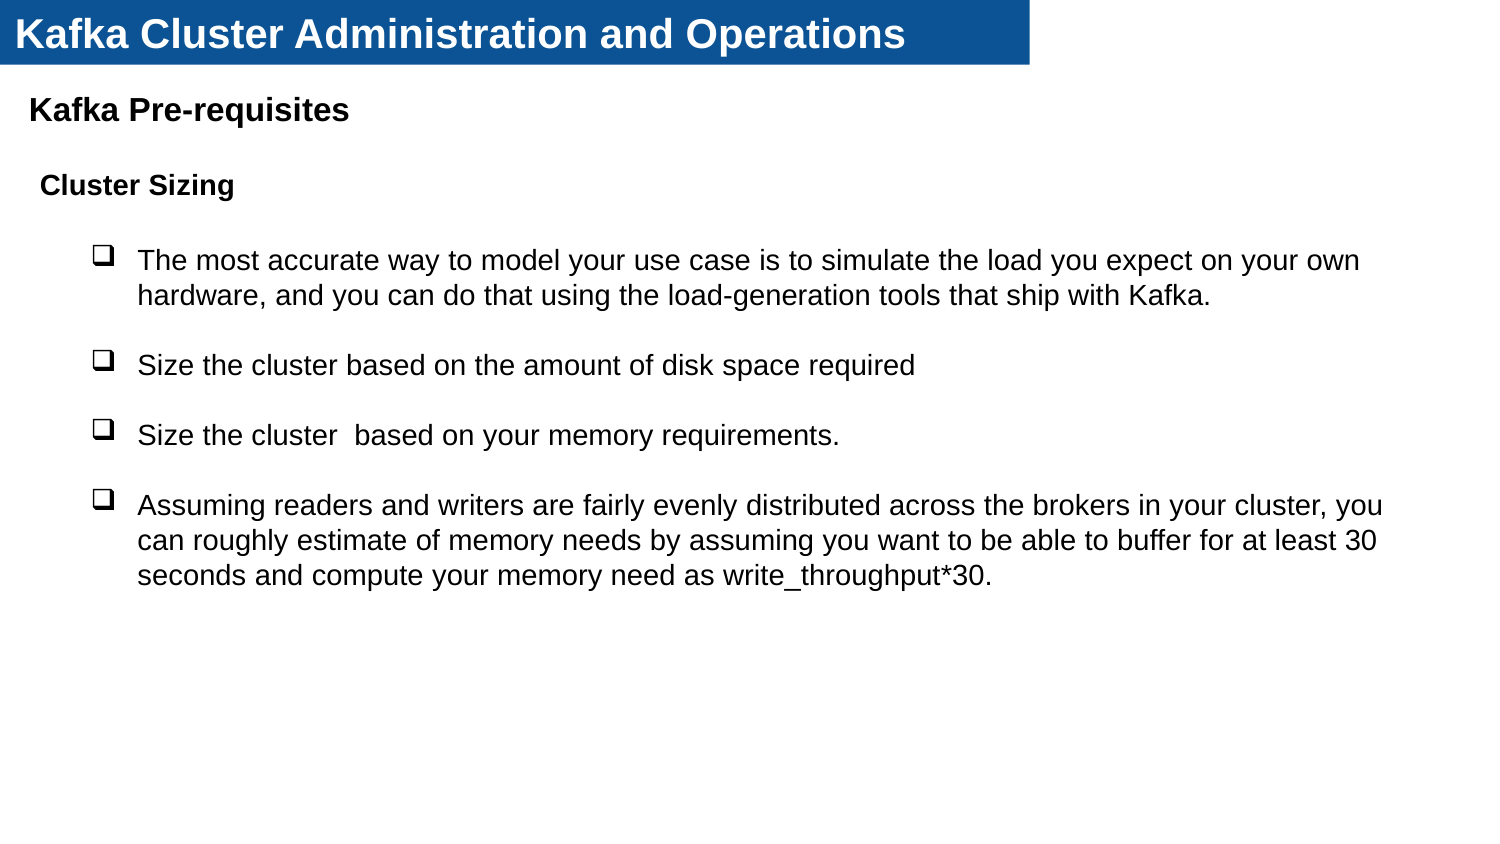

Kafka Cluster Administration and Operations

Kafka Pre-requisites
Cluster Sizing
The most accurate way to model your use case is to simulate the load you expect on your own hardware, and you can do that using the load-generation tools that ship with Kafka.

Size the cluster based on the amount of disk space required

Size the cluster  based on your memory requirements.

Assuming readers and writers are fairly evenly distributed across the brokers in your cluster, you can roughly estimate of memory needs by assuming you want to be able to buffer for at least 30 seconds and compute your memory need as write_throughput*30.